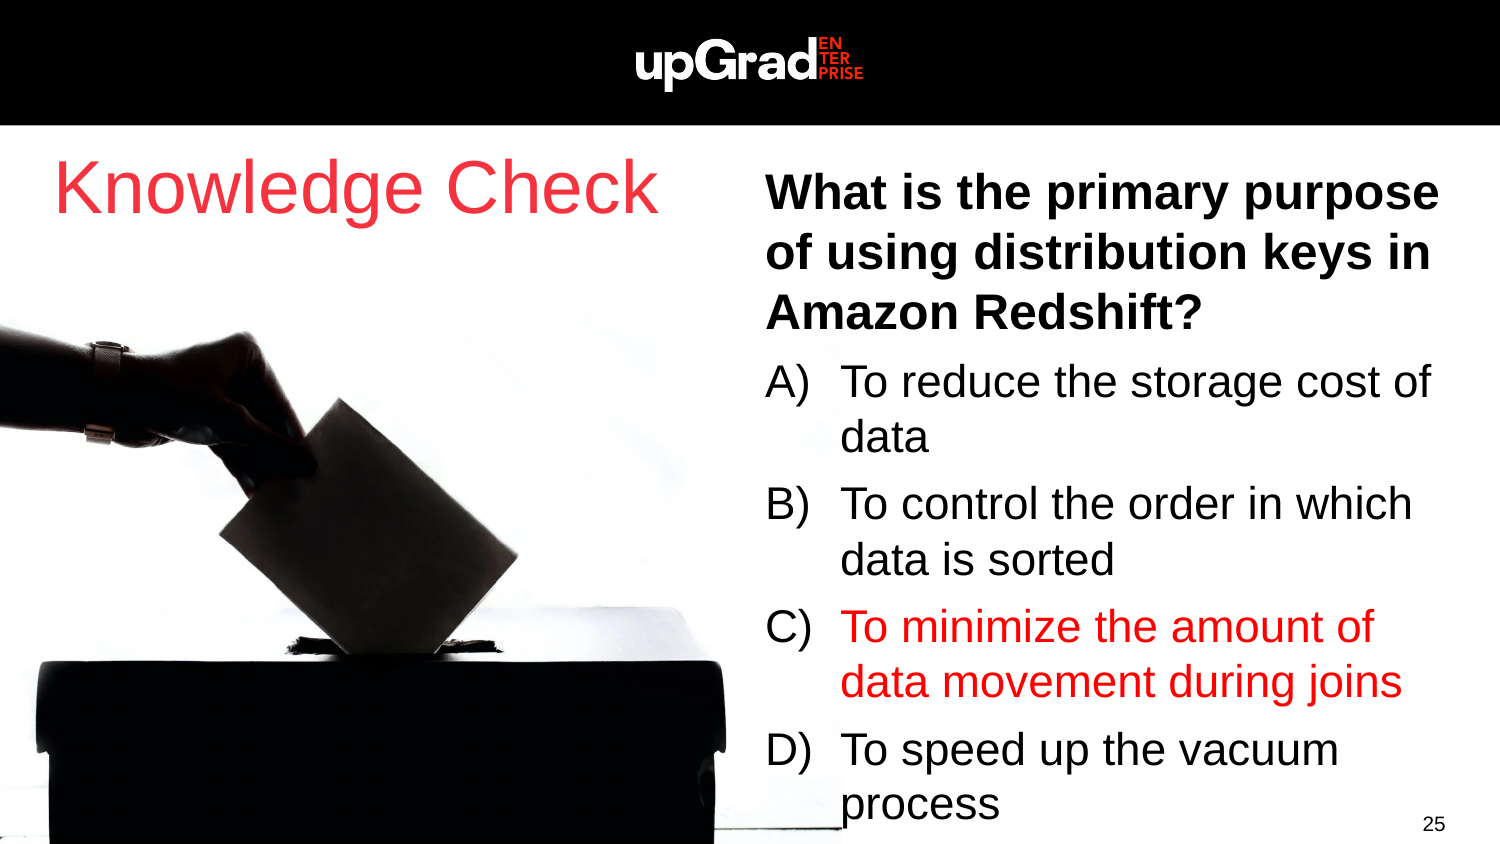

Knowledge Check
What is the primary purpose of using distribution keys in Amazon Redshift?
To reduce the storage cost of data
To control the order in which data is sorted
To minimize the amount of data movement during joins
To speed up the vacuum process
25